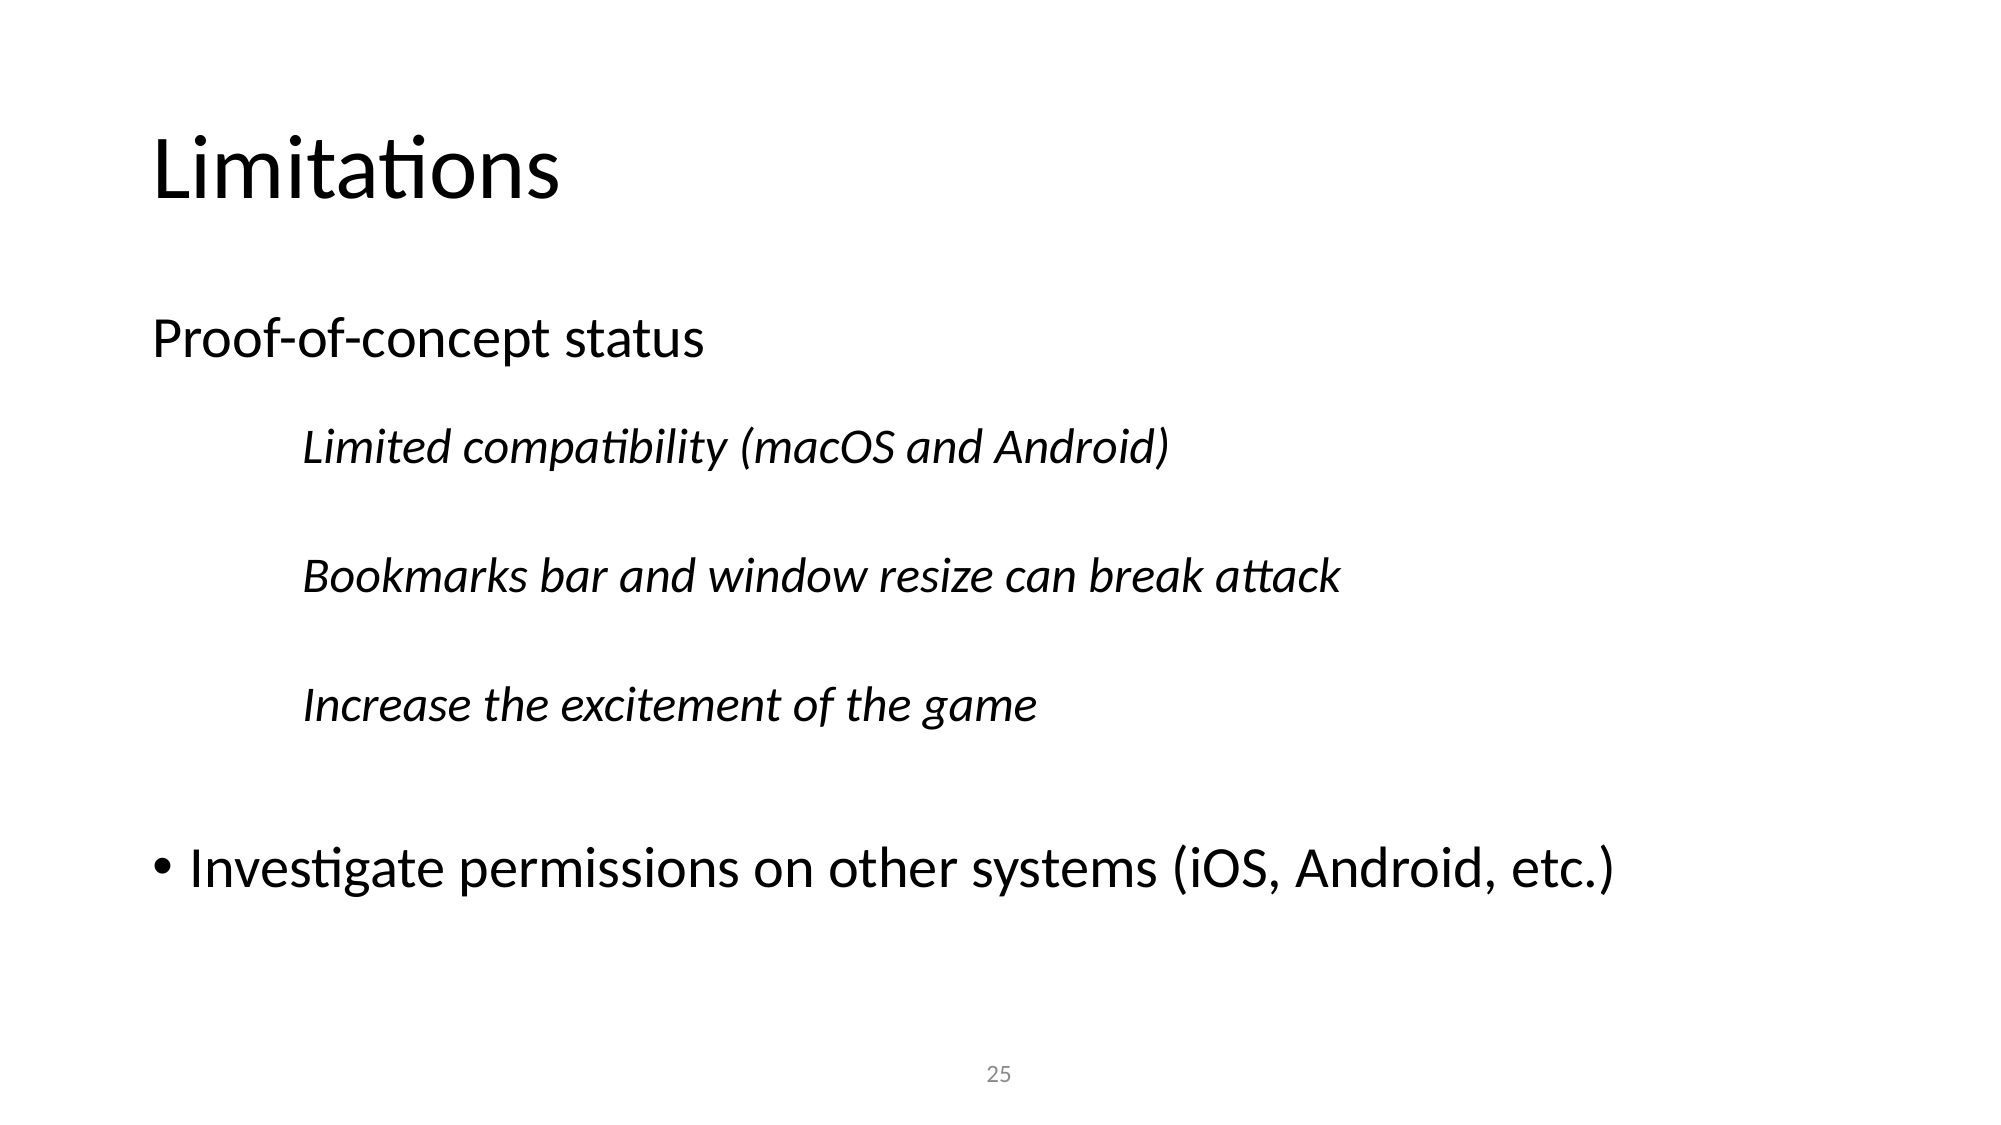

# Limitations
Proof-of-concept status
	Limited compatibility (macOS and Android)
	Bookmarks bar and window resize can break attack
	Increase the excitement of the game

Investigate permissions on other systems (iOS, Android, etc.)
25